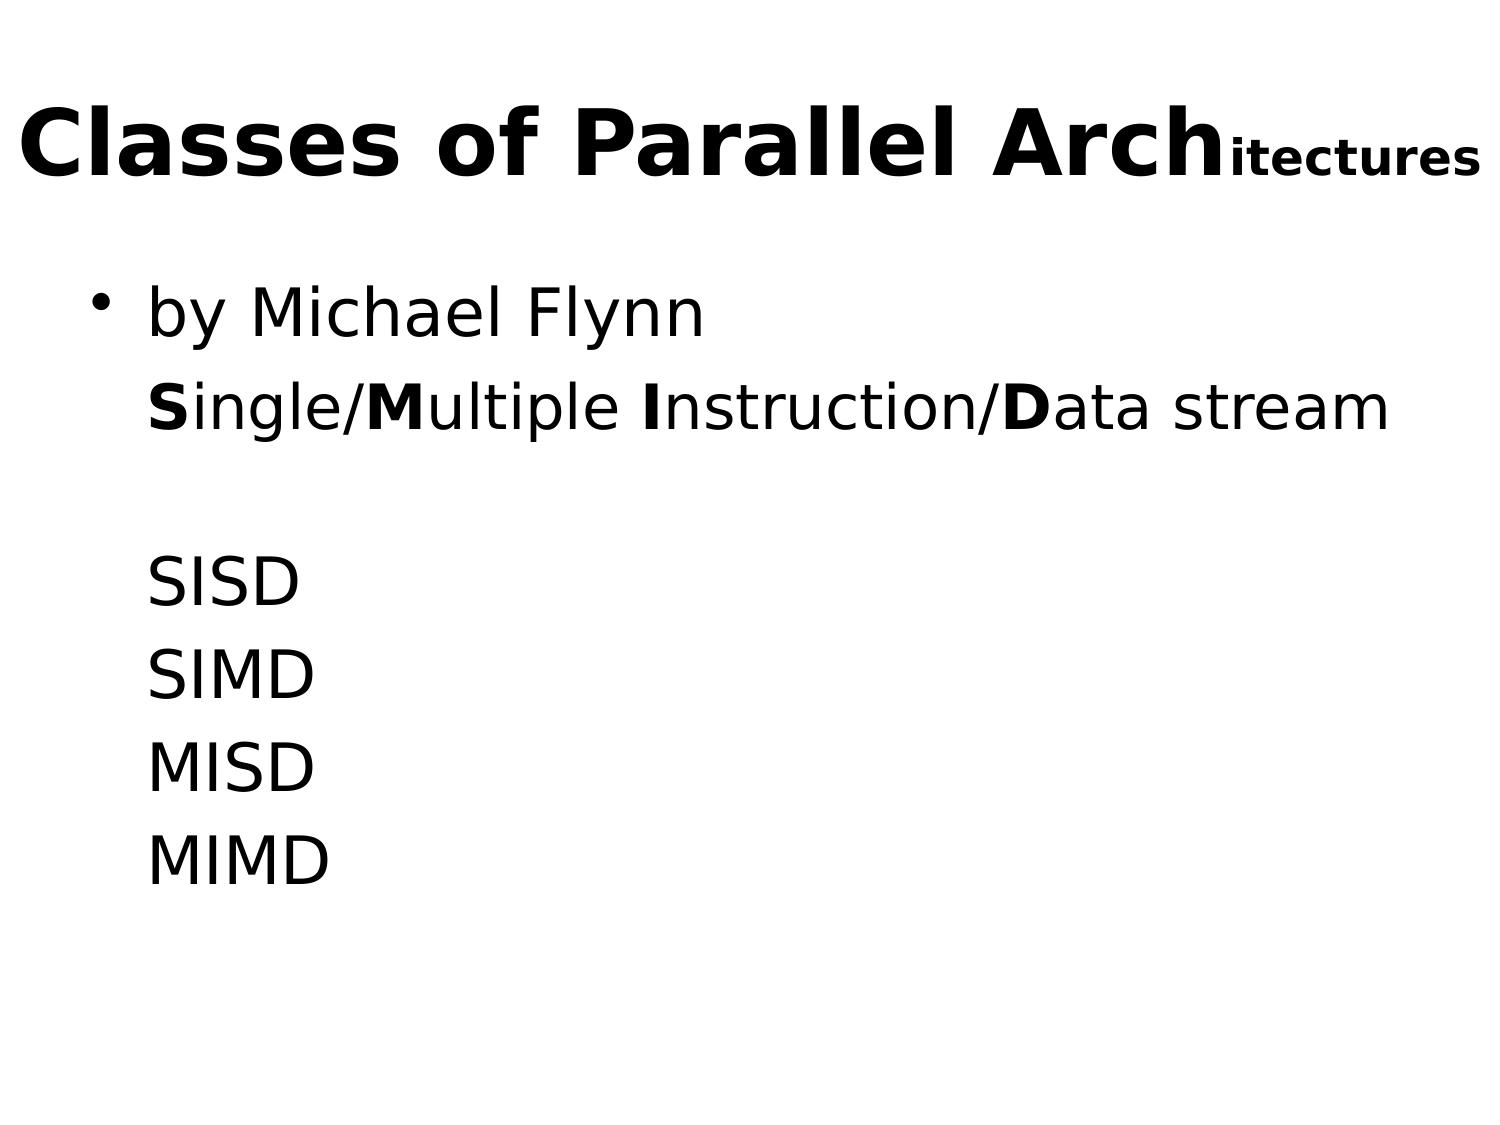

# Classes of Parallel Architectures
by Michael Flynn
	Single/Multiple Instruction/Data stream

	SISD
	SIMD
	MISD
	MIMD